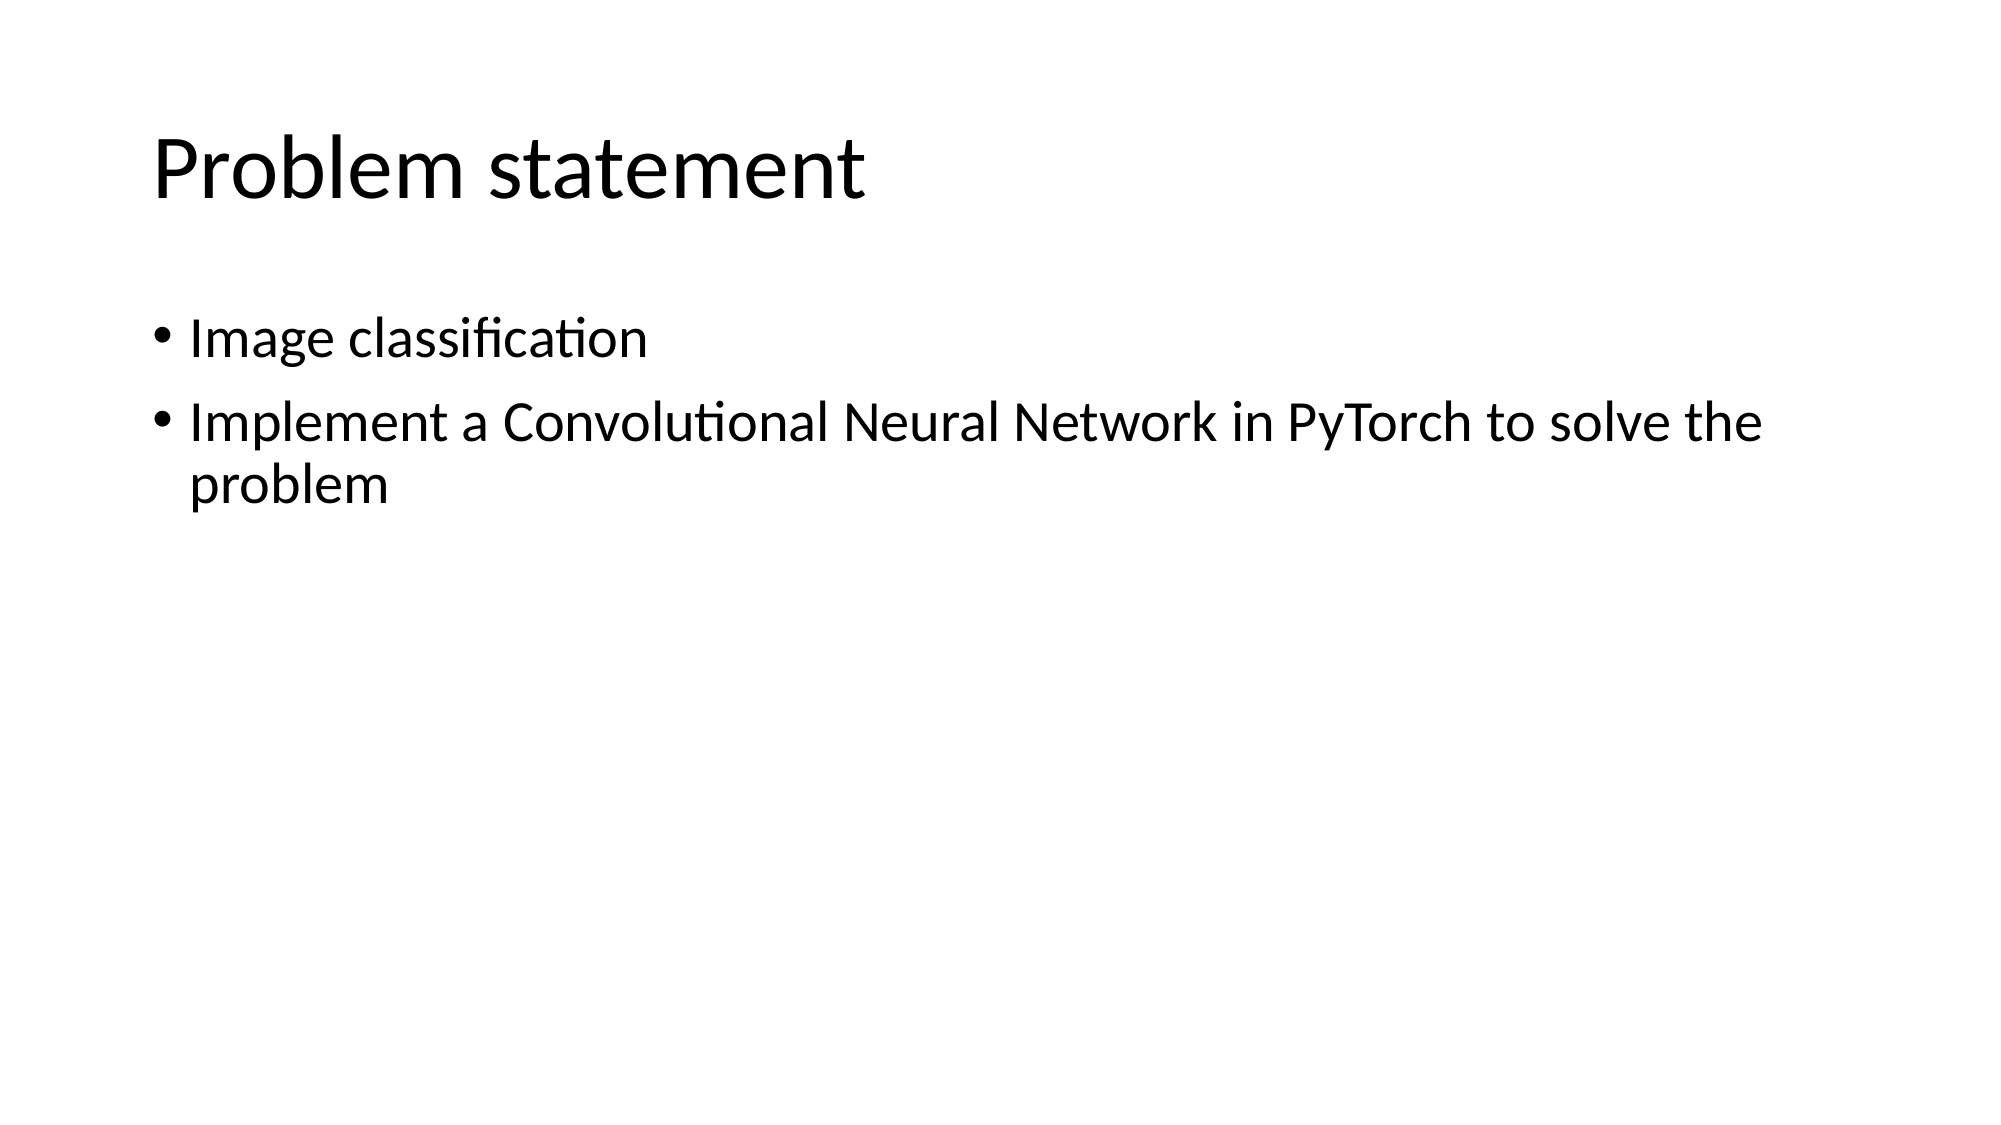

# Problem statement
Image classification
Implement a Convolutional Neural Network in PyTorch to solve the problem